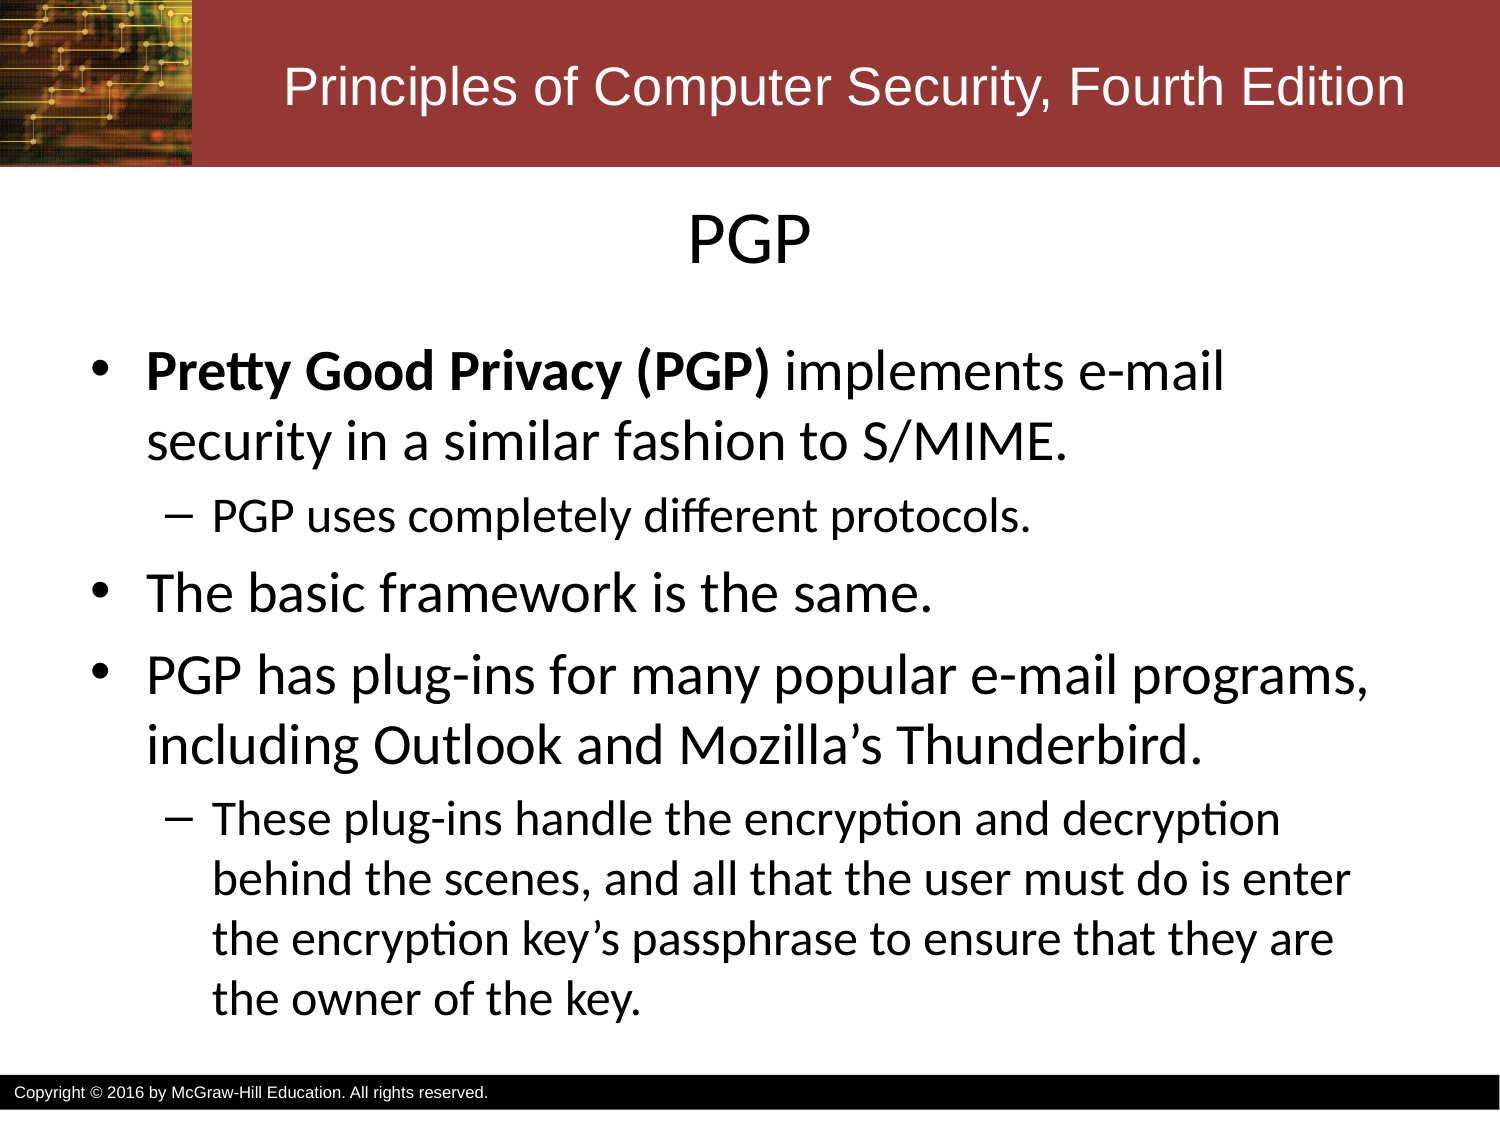

# PGP
Pretty Good Privacy (PGP) implements e-mail security in a similar fashion to S/MIME.
PGP uses completely different protocols.
The basic framework is the same.
PGP has plug-ins for many popular e-mail programs, including Outlook and Mozilla’s Thunderbird.
These plug-ins handle the encryption and decryption behind the scenes, and all that the user must do is enter the encryption key’s passphrase to ensure that they are the owner of the key.